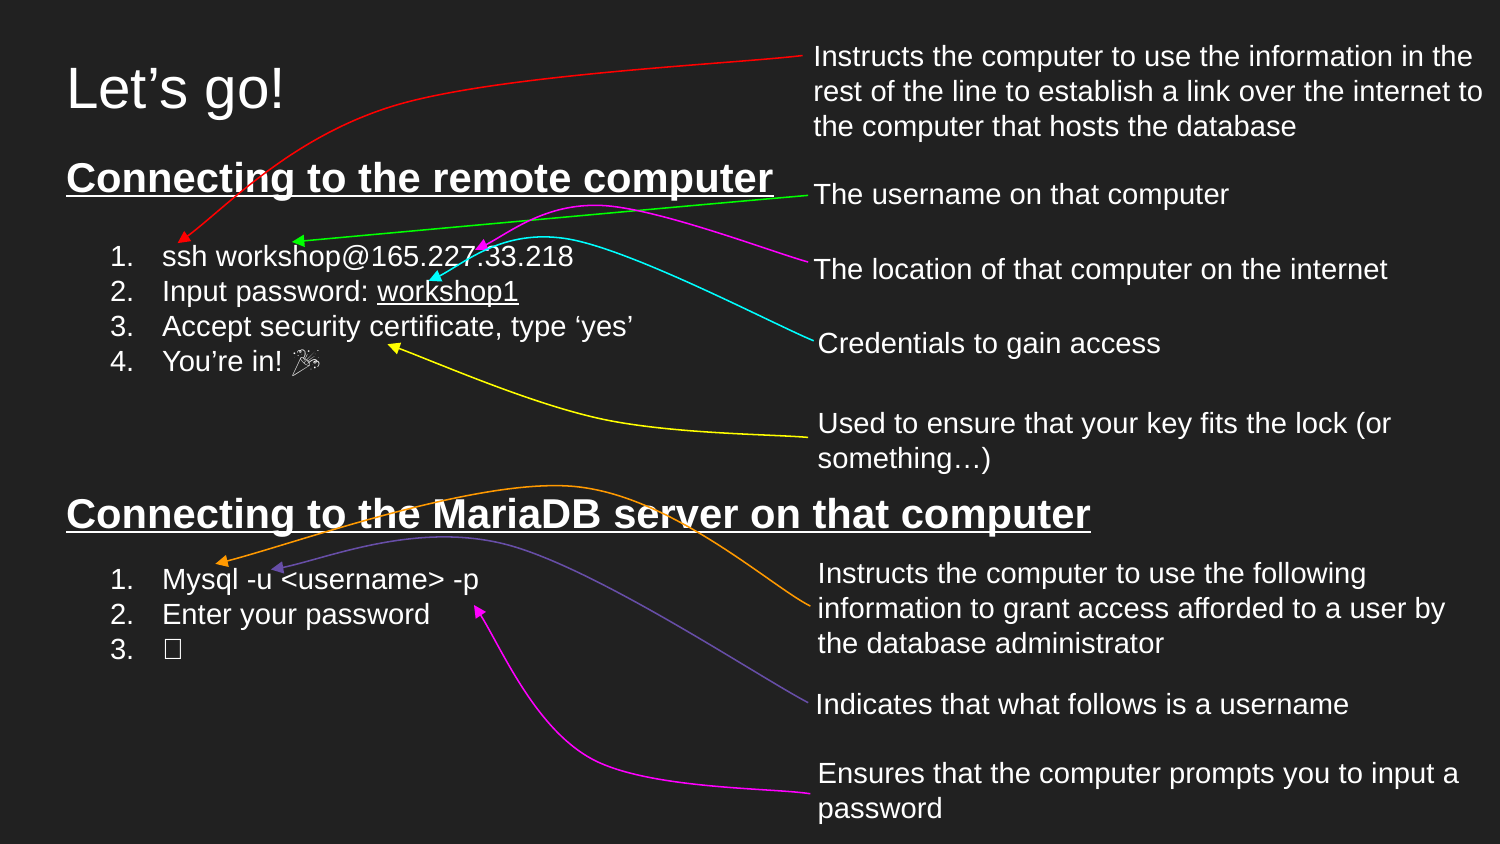

Instructs the computer to use the information in the rest of the line to establish a link over the internet to the computer that hosts the database
Let’s go!

Connecting to the remote computer
The username on that computer

ssh workshop@165.227.33.218
Input password: workshop1
Accept security certificate, type ‘yes’
You’re in! 🎉
The location of that computer on the internet

Credentials to gain access

Used to ensure that your key fits the lock (or something…)
Connecting to the MariaDB server on that computer

Instructs the computer to use the following information to grant access afforded to a user by the database administrator
Mysql -u <username> -p
Enter your password
🥳

Indicates that what follows is a username
Ensures that the computer prompts you to input a password